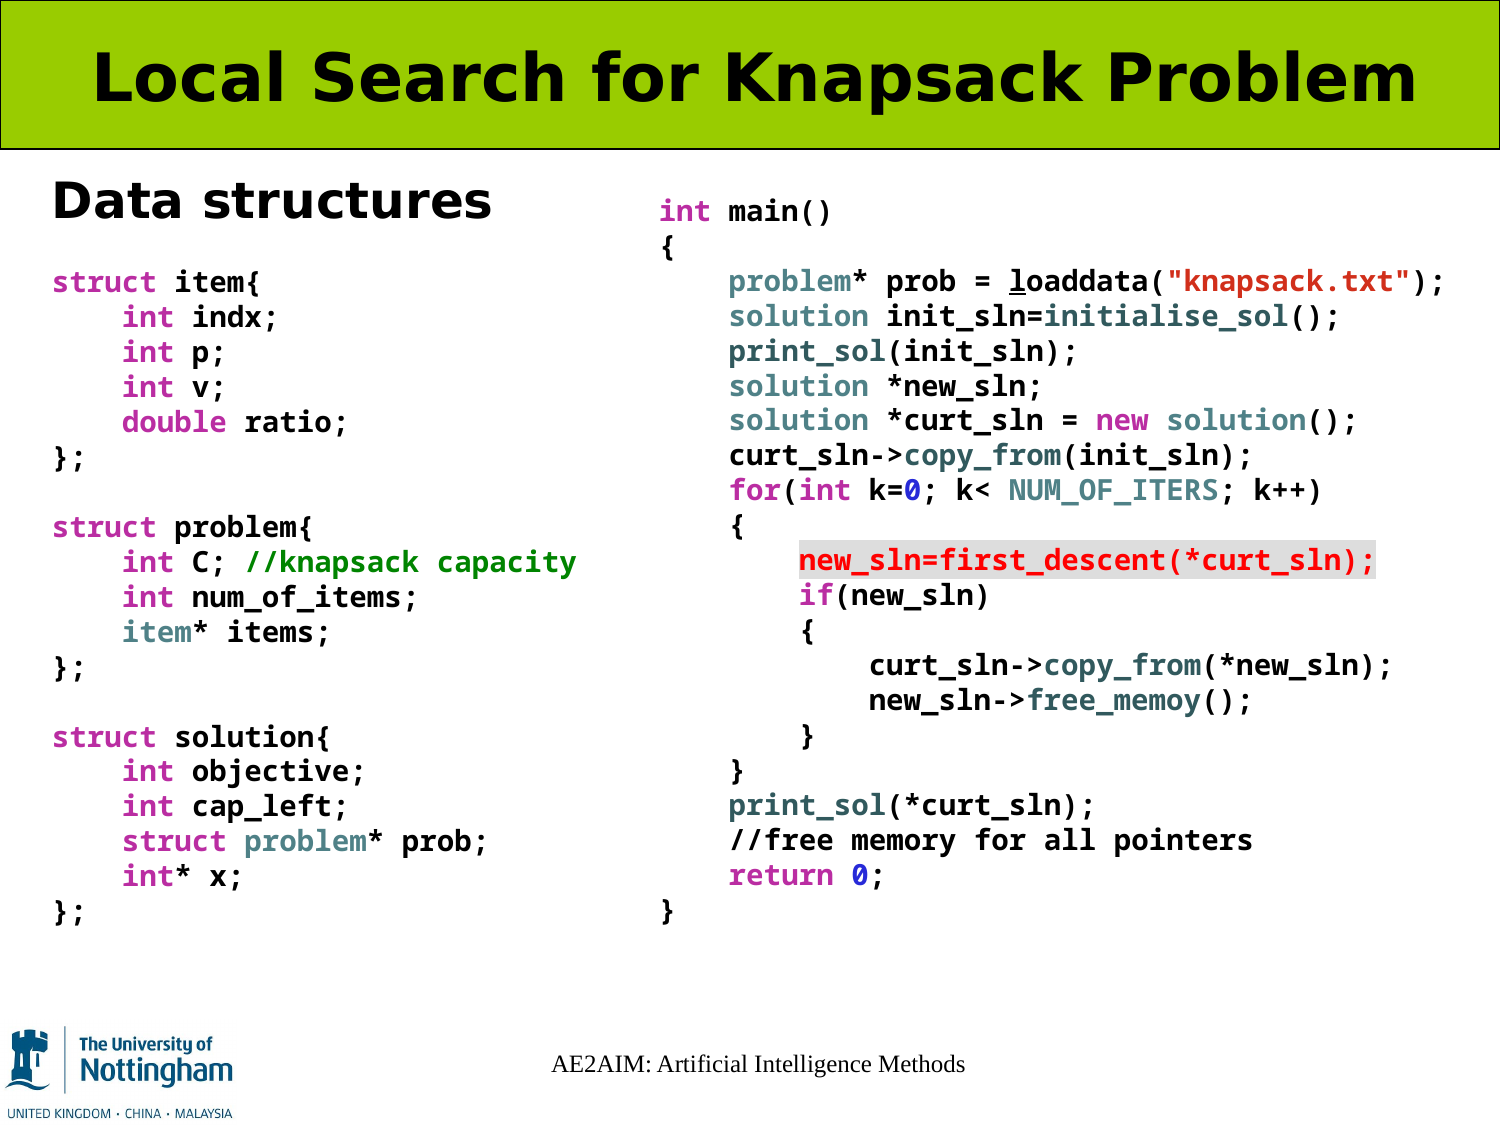

# Local Search for Knapsack Problem
Data structures

struct item{
    int indx;
    int p;
    int v;
    double ratio;
};

struct problem{
    int C; //knapsack capacity
    int num_of_items;
    item* items;
};

struct solution{
    int objective;
    int cap_left;
    struct problem* prob;
    int* x;
};
int main()
{
    problem* prob = loaddata("knapsack.txt");
    solution init_sln=initialise_sol();
    print_sol(init_sln);
    solution *new_sln;
    solution *curt_sln = new solution();
    curt_sln->copy_from(init_sln);
    for(int k=0; k< NUM_OF_ITERS; k++)
    {
        new_sln=first_descent(*curt_sln);
        if(new_sln)
        {
            curt_sln->copy_from(*new_sln);
            new_sln->free_memoy();
        }
    }
    print_sol(*curt_sln);
    //free memory for all pointers
    return 0;
}

AE2AIM: Artificial Intelligence Methods